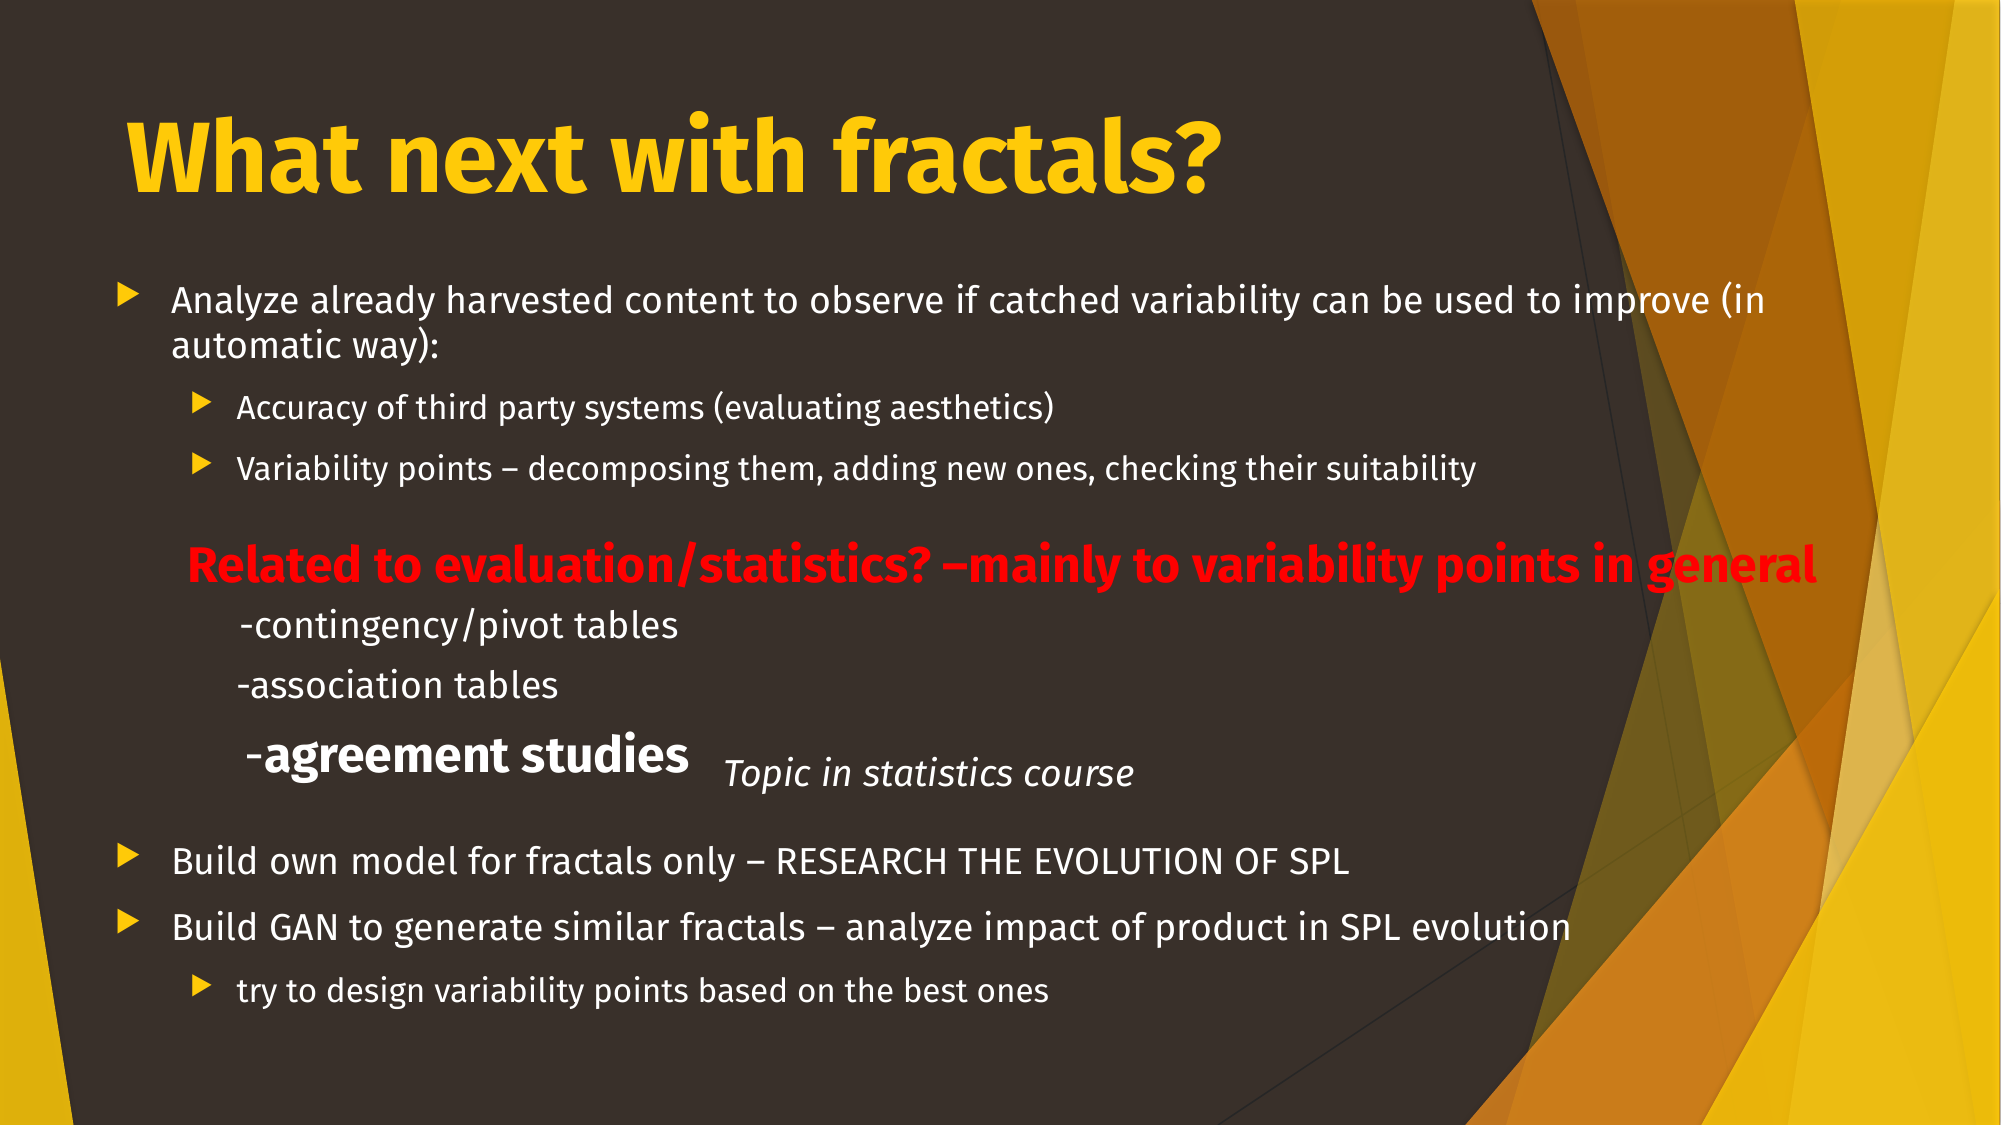

# What next with fractals?
Analyze already harvested content to observe if catched variability can be used to improve (in automatic way):
Accuracy of third party systems (evaluating aesthetics)
Variability points – decomposing them, adding new ones, checking their suitability

Build own model for fractals only – RESEARCH THE EVOLUTION OF SPL
Build GAN to generate similar fractals – analyze impact of product in SPL evolution
try to design variability points based on the best ones

Related to evaluation/statistics? –mainly to variability points in general
-contingency/pivot tables
-association tables
-agreement studies
Topic in statistics course